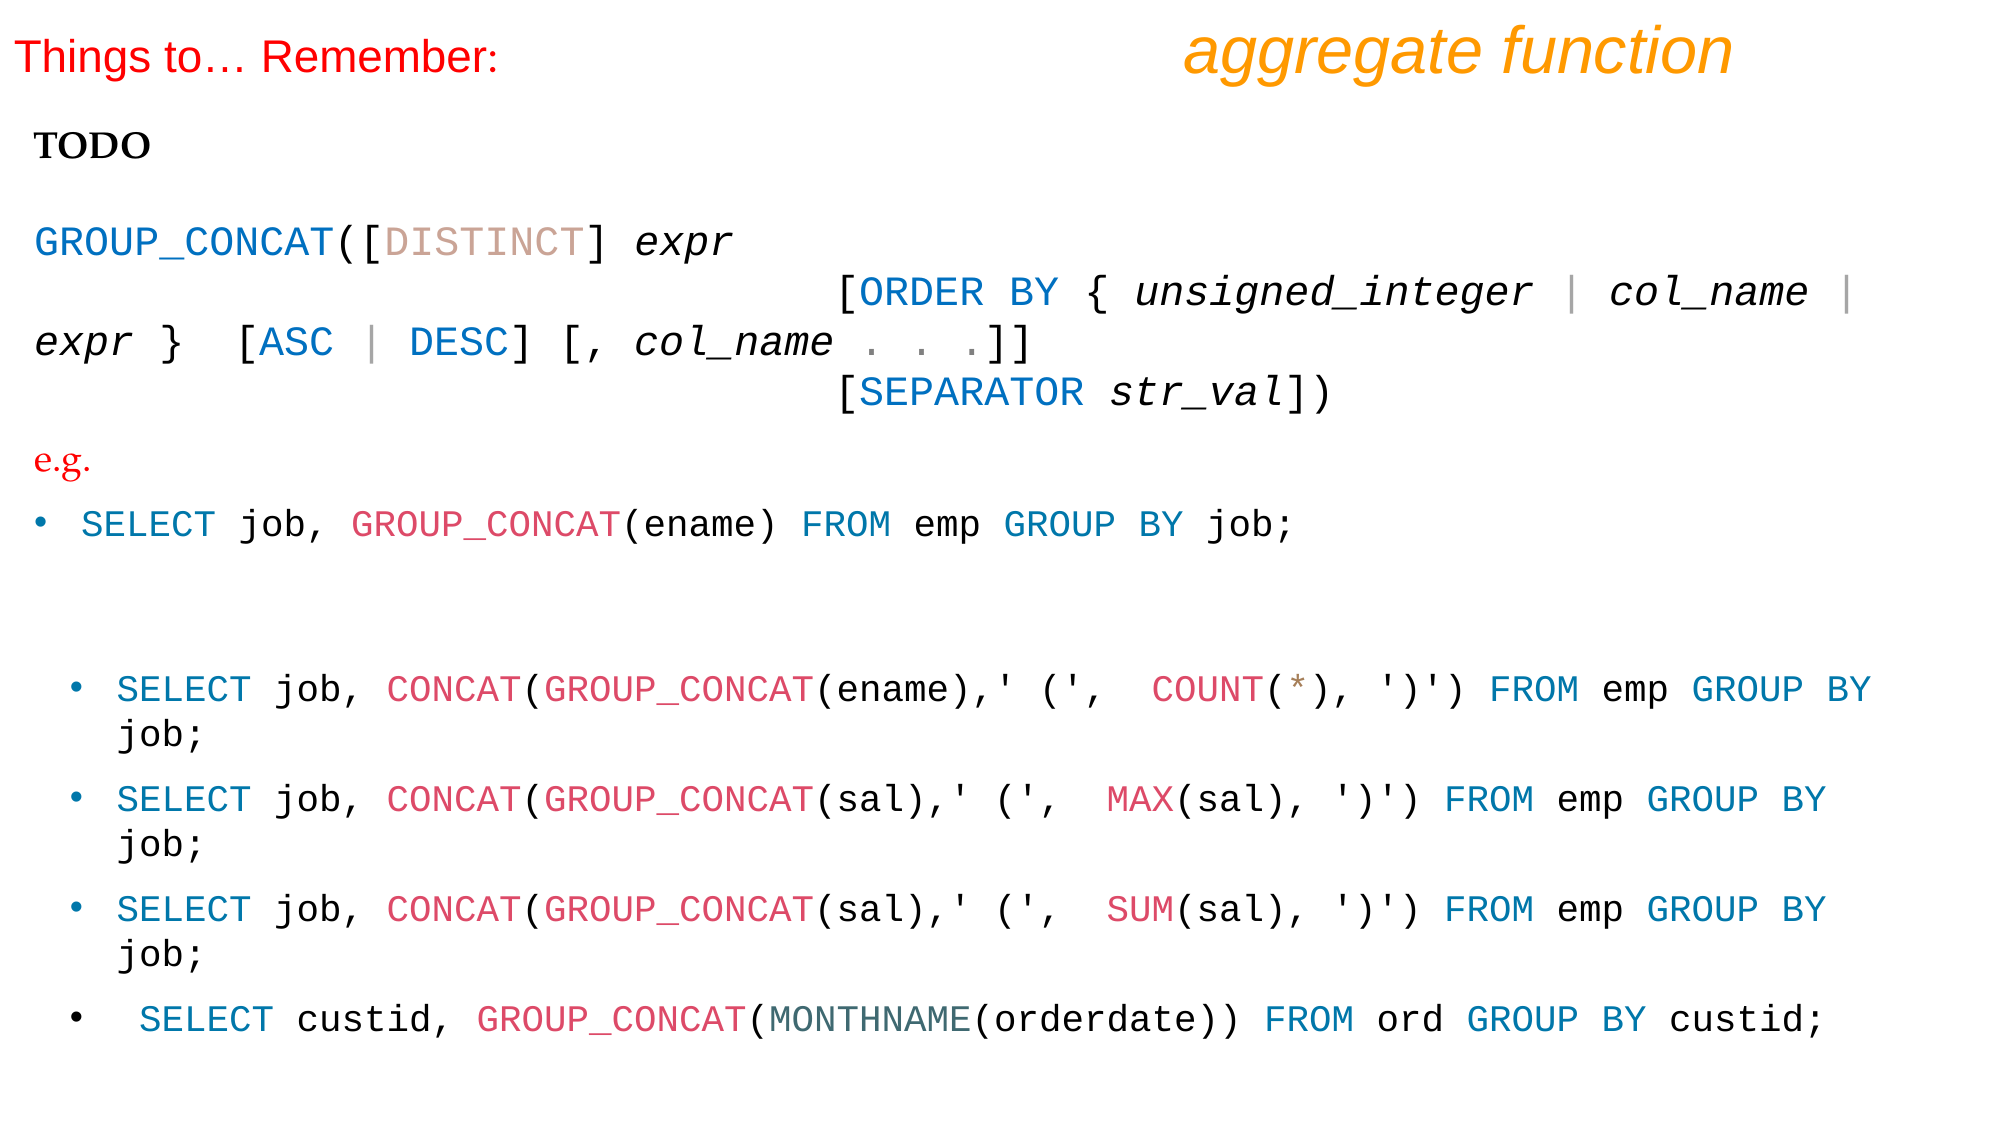

aggregate function
Things to… Remember:
TODO
GROUP_CONCAT([DISTINCT] expr
                                [ORDER BY { unsigned_integer | col_name | expr }  [ASC | DESC] [, col_name . . .]]
                                [SEPARATOR str_val])

e.g.

SELECT job, GROUP_CONCAT(ename) FROM emp GROUP BY job;
SELECT job, CONCAT(GROUP_CONCAT(ename),' (',  COUNT(*), ')') FROM emp GROUP BY job;

SELECT job, CONCAT(GROUP_CONCAT(sal),' (',  MAX(sal), ')') FROM emp GROUP BY job;

SELECT job, CONCAT(GROUP_CONCAT(sal),' (',  SUM(sal), ')') FROM emp GROUP BY job;

 SELECT custid, GROUP_CONCAT(MONTHNAME(orderdate)) FROM ord GROUP BY custid;